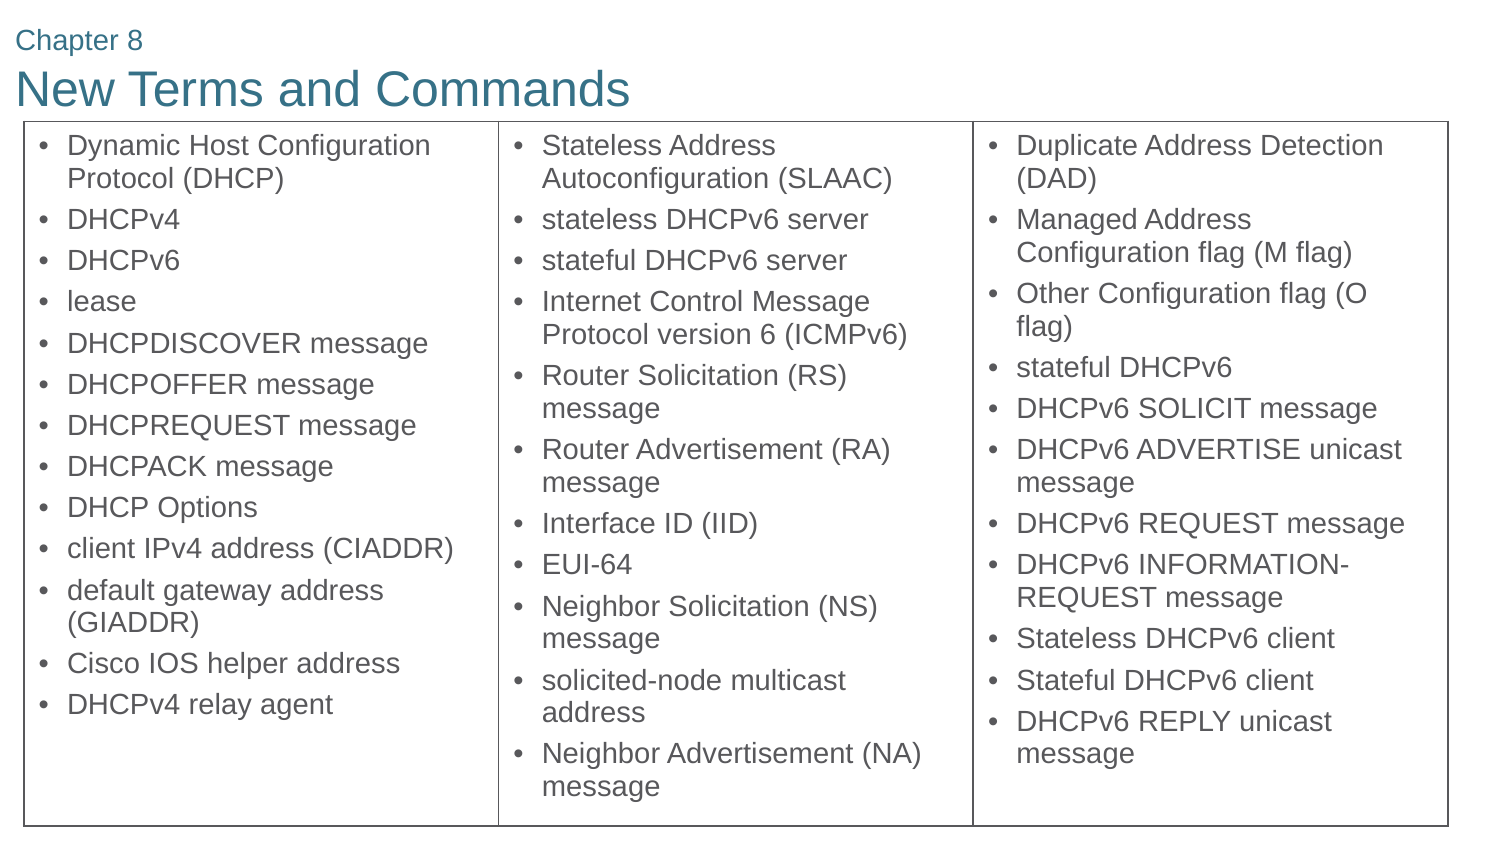

# Chapter 8 New Terms and Commands
| Dynamic Host Configuration Protocol (DHCP) DHCPv4 DHCPv6 lease DHCPDISCOVER message DHCPOFFER message DHCPREQUEST message DHCPACK message DHCP Options client IPv4 address (CIADDR) default gateway address (GIADDR) Cisco IOS helper address DHCPv4 relay agent | Stateless Address Autoconfiguration (SLAAC) stateless DHCPv6 server stateful DHCPv6 server Internet Control Message Protocol version 6 (ICMPv6) Router Solicitation (RS) message Router Advertisement (RA) message Interface ID (IID) EUI-64 Neighbor Solicitation (NS) message solicited-node multicast address Neighbor Advertisement (NA) message | Duplicate Address Detection (DAD) Managed Address Configuration flag (M flag) Other Configuration flag (O flag) stateful DHCPv6 DHCPv6 SOLICIT message DHCPv6 ADVERTISE unicast message DHCPv6 REQUEST message DHCPv6 INFORMATION-REQUEST message Stateless DHCPv6 client Stateful DHCPv6 client DHCPv6 REPLY unicast message atelesunicast message |
| --- | --- | --- |
| Dynamic Host Configuration Protocol (DHCP) DHCPv4 DHCPv6 lease DHCPDISCOVER message DHCPOFFER message DHCPREQUEST message DHCPACK message DHCP Options client IPv4 address (CIADDR) default gateway address (GIADDR) Cisco IOS helper address DHCPv4 relay agent | Stateless Address Autoconfiguration (SLAAC) stateless DHCPv6 server stateful DHCPv6 server Internet Control Message Protocol version 6 (ICMPv6) Router Solicitation (RS) message Router Advertisement (RA) message Interface ID (IID) EUI-64 Neighbor Solicitation (NS) message solicited-node multicast address Neighbor Advertisement (NA) message | Duplicate Address Detection (DAD) Managed Address Configuration flag (M flag) Other Configuration flag (O flag) stateful DHCPv6 DHCPv6 SOLICIT message DHCPv6 ADVERTISE unicast message DHCPv6 REQUEST message DHCPv6 INFORMATION-REQUEST message Stateless DHCPv6 client Stateful DHCPv6 client DHCPv6 REPLY unicast message |
| --- | --- | --- |